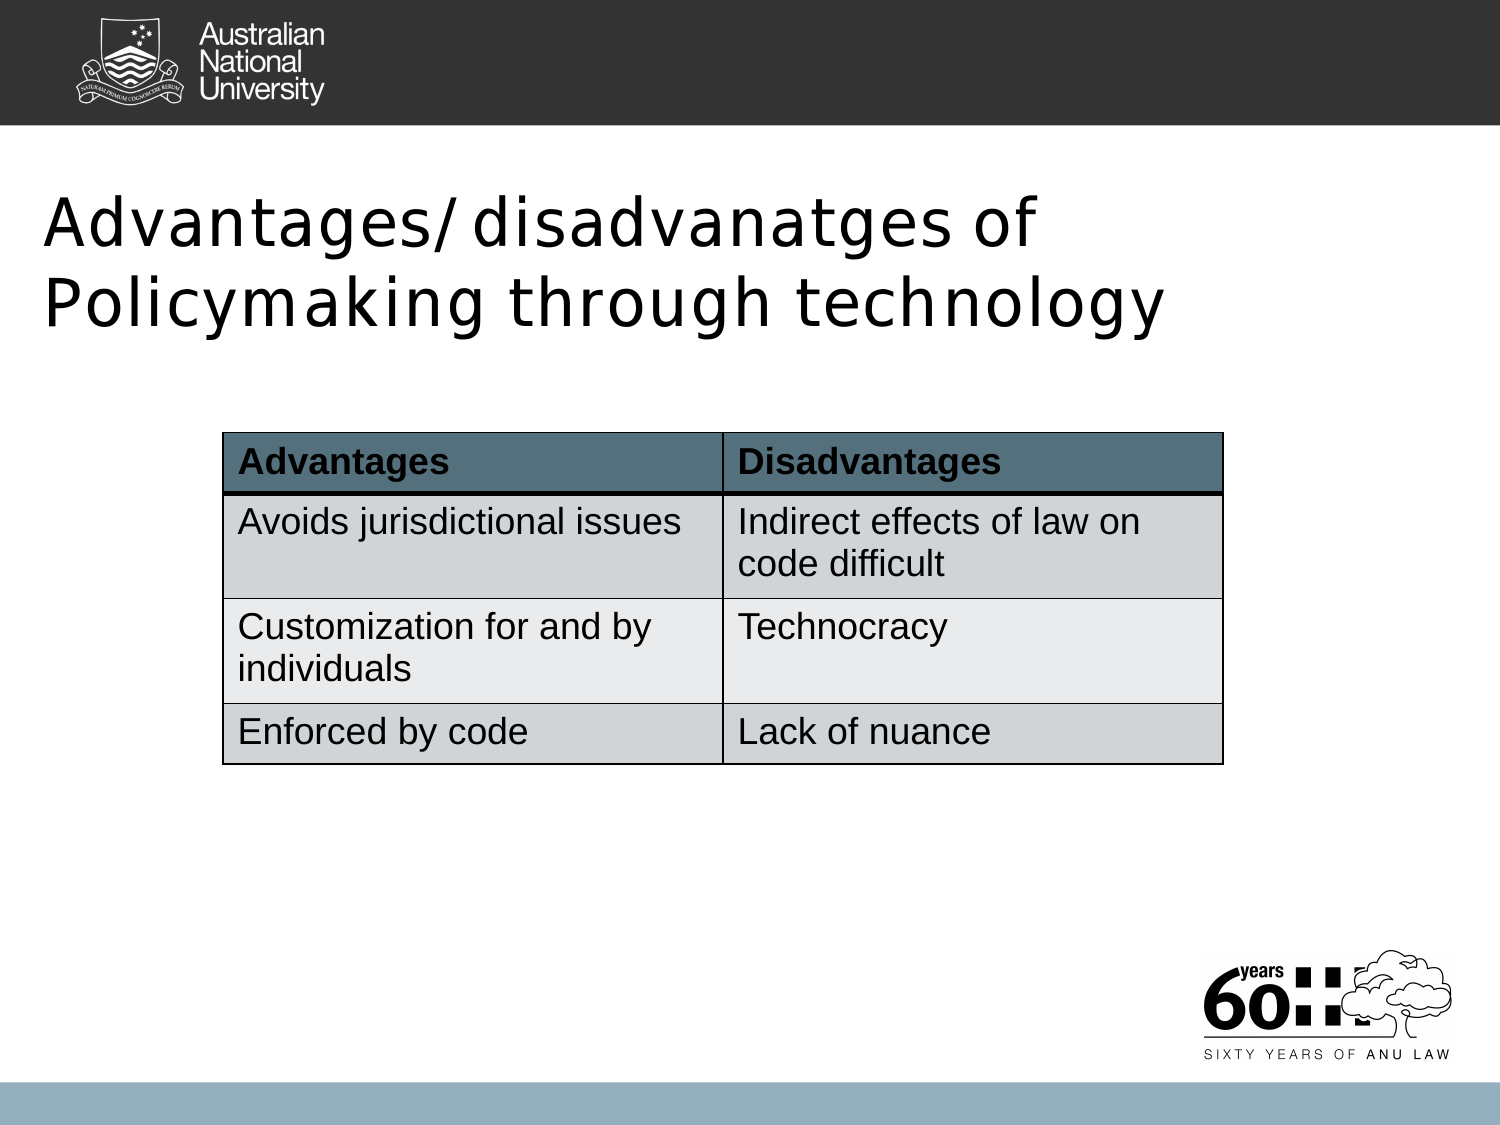

Advantages/disadvanatges of Policymaking through tech	nology
| Advantages | Disadvantages |
| --- | --- |
| Avoids jurisdictional issues | Indirect effects of law on code difficult |
| Customization for and by individuals | Technocracy |
| Enforced by code | Lack of nuance |